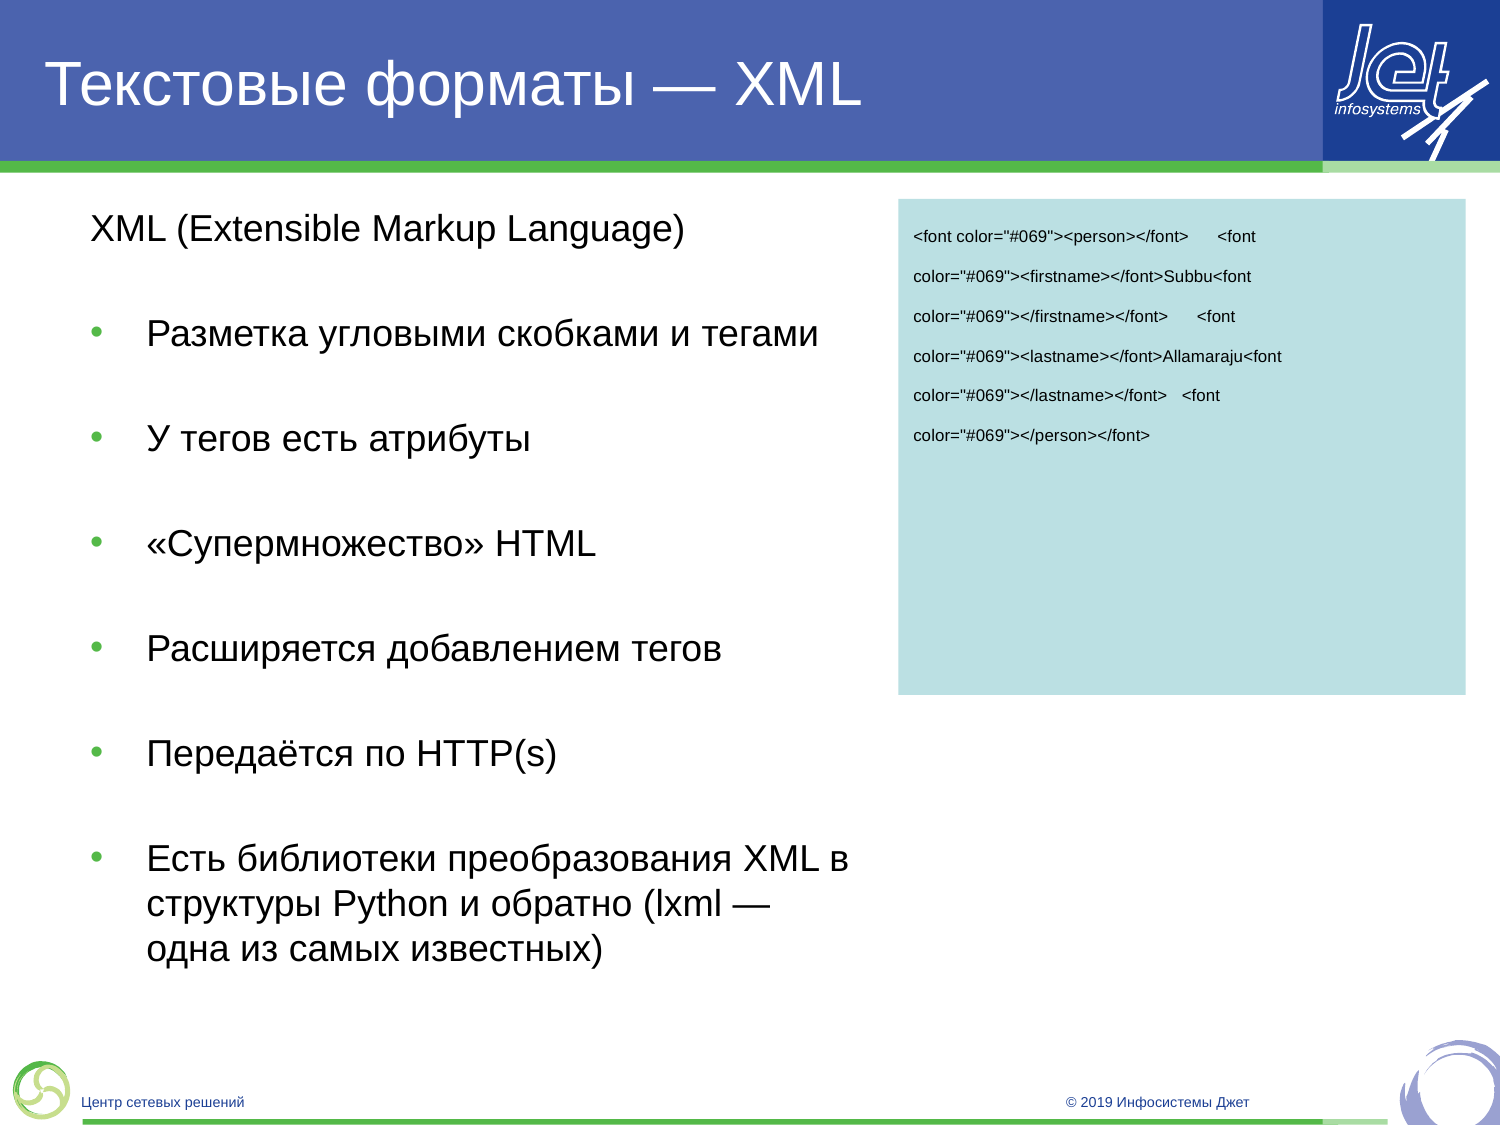

# Текстовые форматы — XML
XML (Extensible Markup Language)

Разметка угловыми скобками и тегами

У тегов есть атрибуты

«Супермножество» HTML

Расширяется добавлением тегов

Передаётся по HTTP(s)

Есть библиотеки преобразования XML в структуры Python и обратно (lxml — одна из самых известных)
<font color="#069"><person></font>      <font color="#069"><firstname></font>Subbu<font color="#069"></firstname></font>      <font color="#069"><lastname></font>Allamaraju<font color="#069"></lastname></font>   <font color="#069"></person></font>